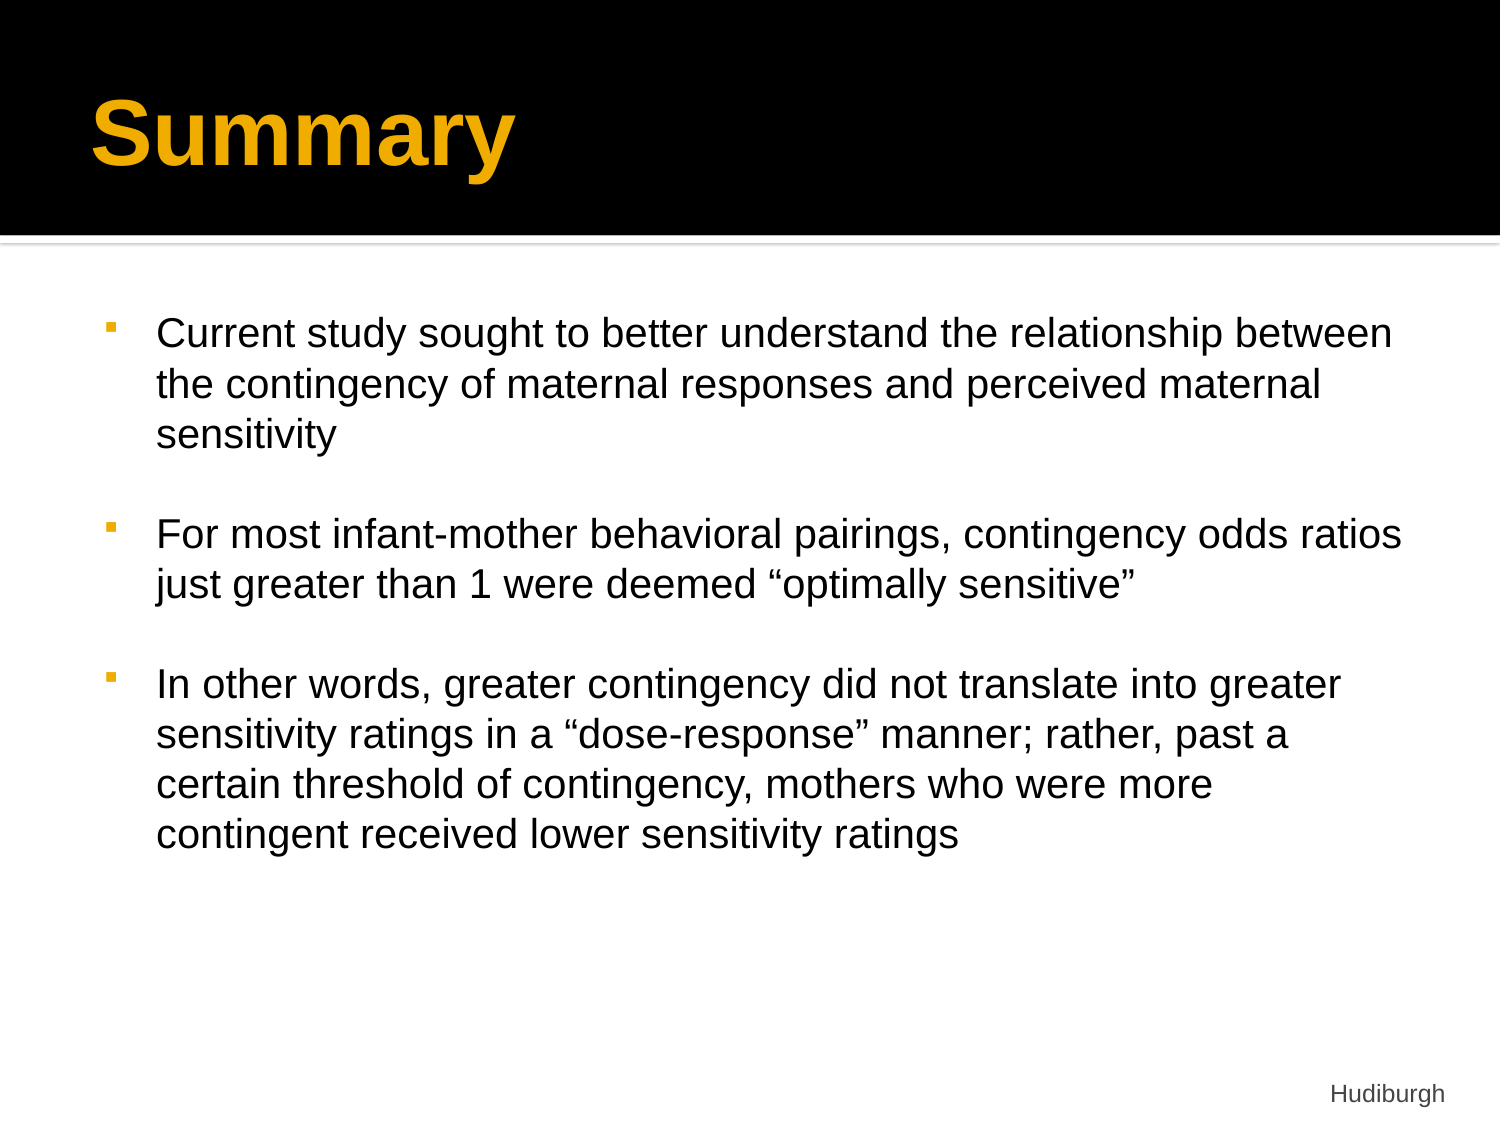

# Summary
Current study sought to better understand the relationship between the contingency of maternal responses and perceived maternal sensitivity

For most infant-mother behavioral pairings, contingency odds ratios just greater than 1 were deemed “optimally sensitive”

In other words, greater contingency did not translate into greater sensitivity ratings in a “dose-response” manner; rather, past a certain threshold of contingency, mothers who were more contingent received lower sensitivity ratings

Hudiburgh